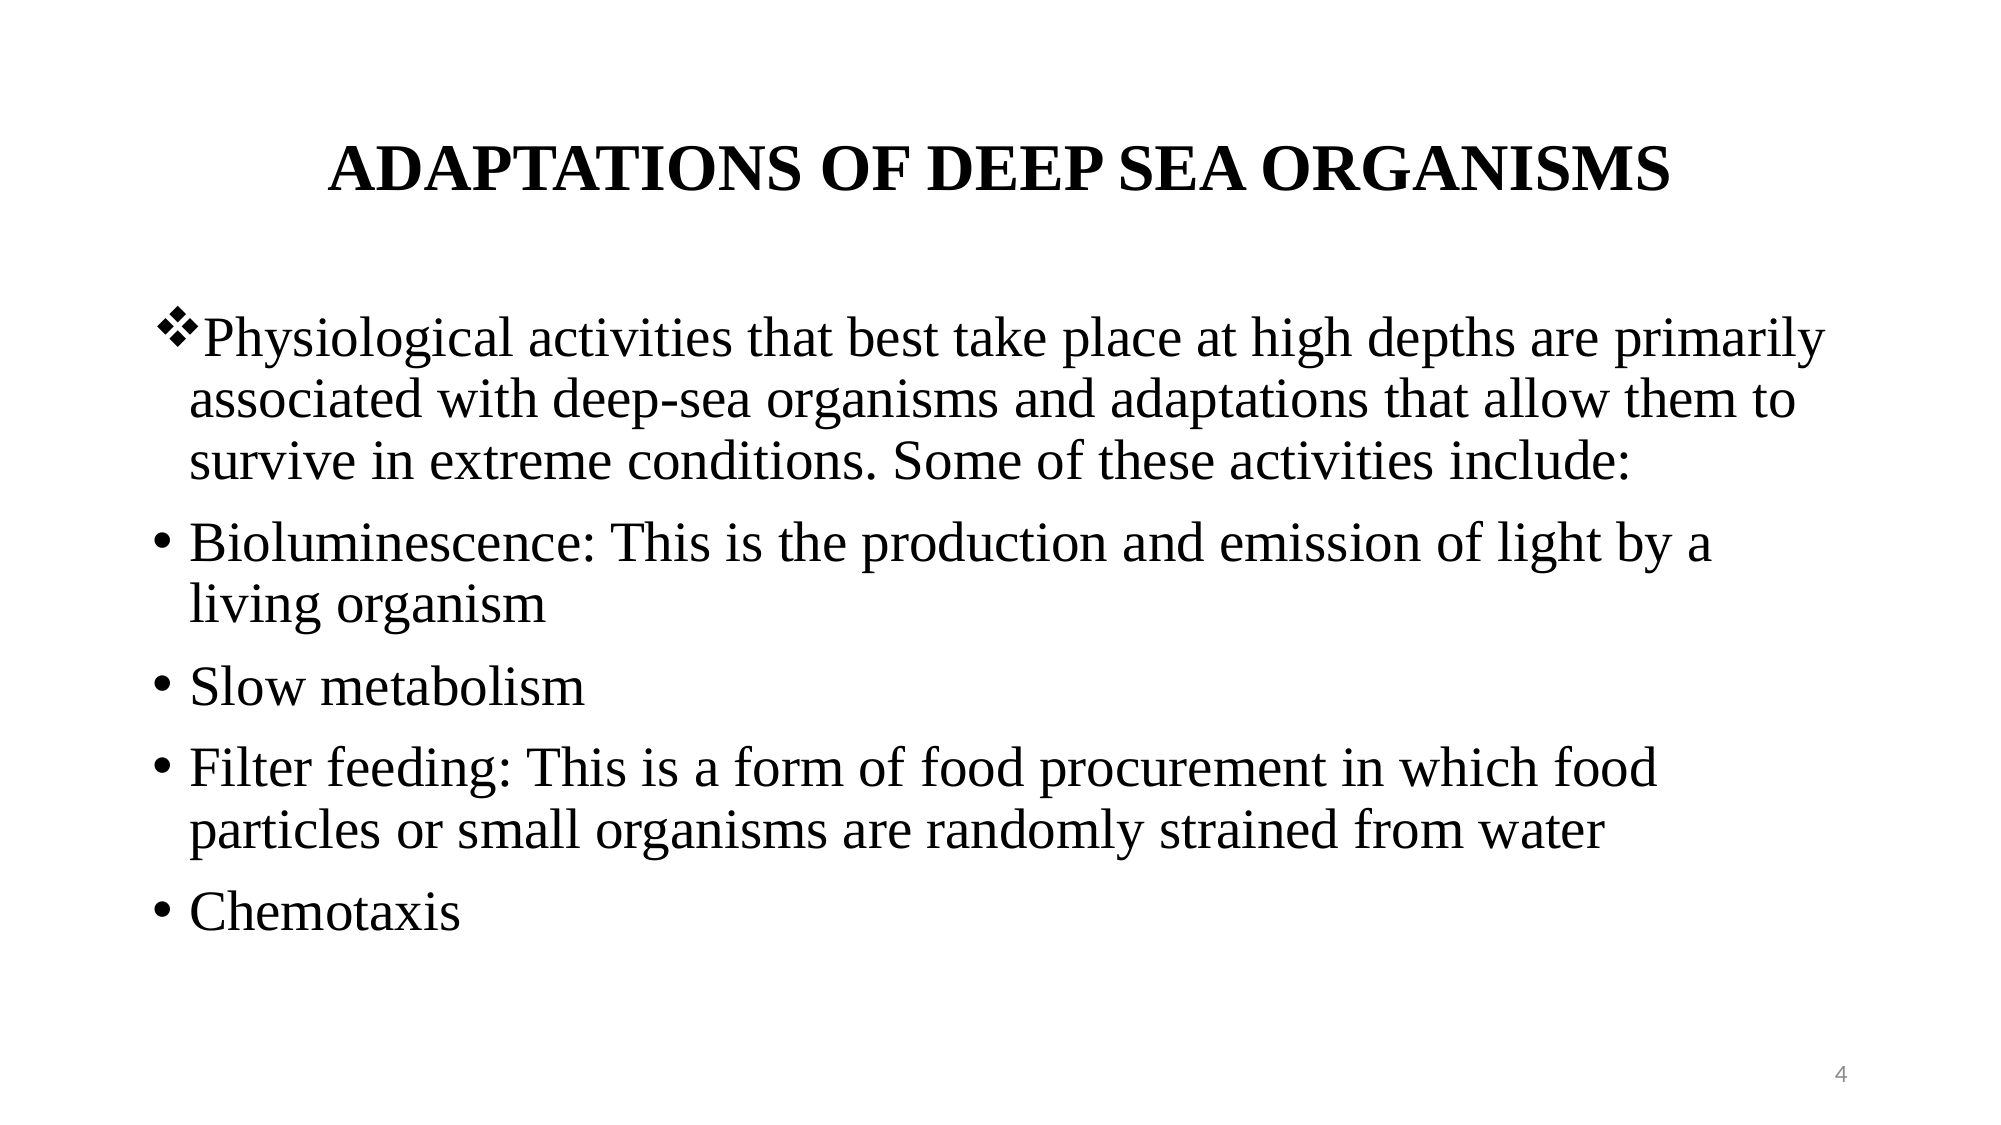

# ADAPTATIONS OF DEEP SEA ORGANISMS
Physiological activities that best take place at high depths are primarily associated with deep-sea organisms and adaptations that allow them to survive in extreme conditions. Some of these activities include:
Bioluminescence: This is the production and emission of light by a living organism
Slow metabolism
Filter feeding: This is a form of food procurement in which food particles or small organisms are randomly strained from water
Chemotaxis
4